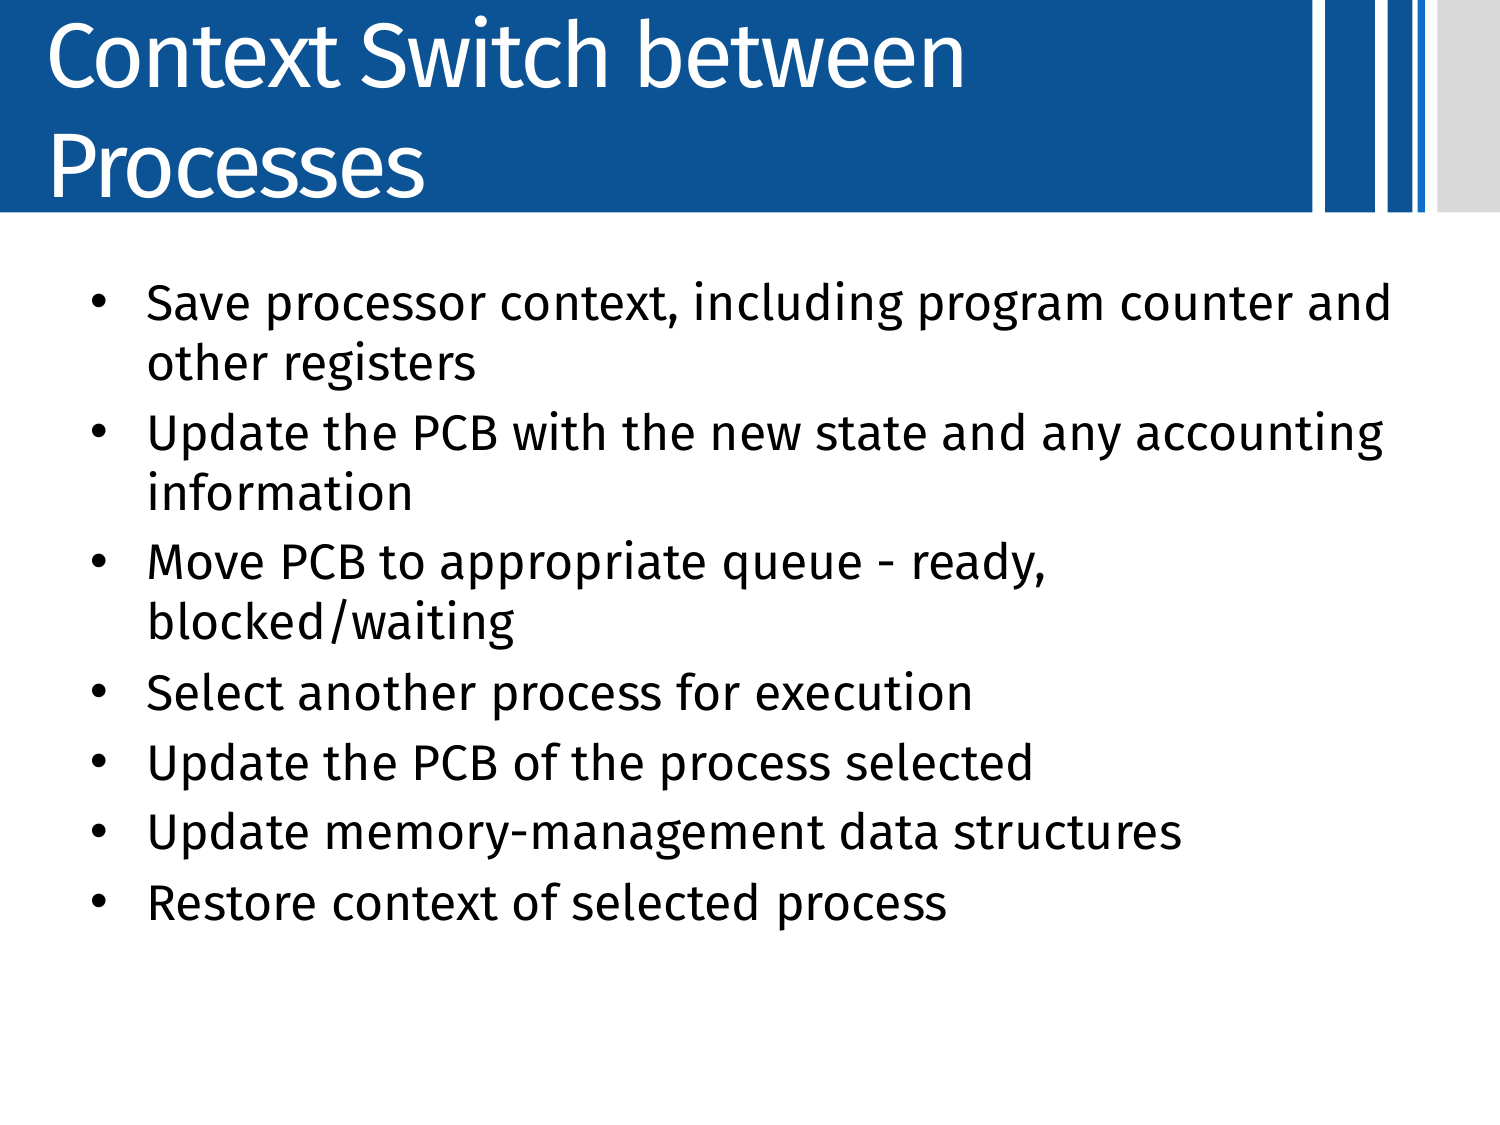

# Context Switch between Processes
Save processor context, including program counter and other registers
Update the PCB with the new state and any accounting information
Move PCB to appropriate queue - ready, blocked/waiting
Select another process for execution
Update the PCB of the process selected
Update memory-management data structures
Restore context of selected process